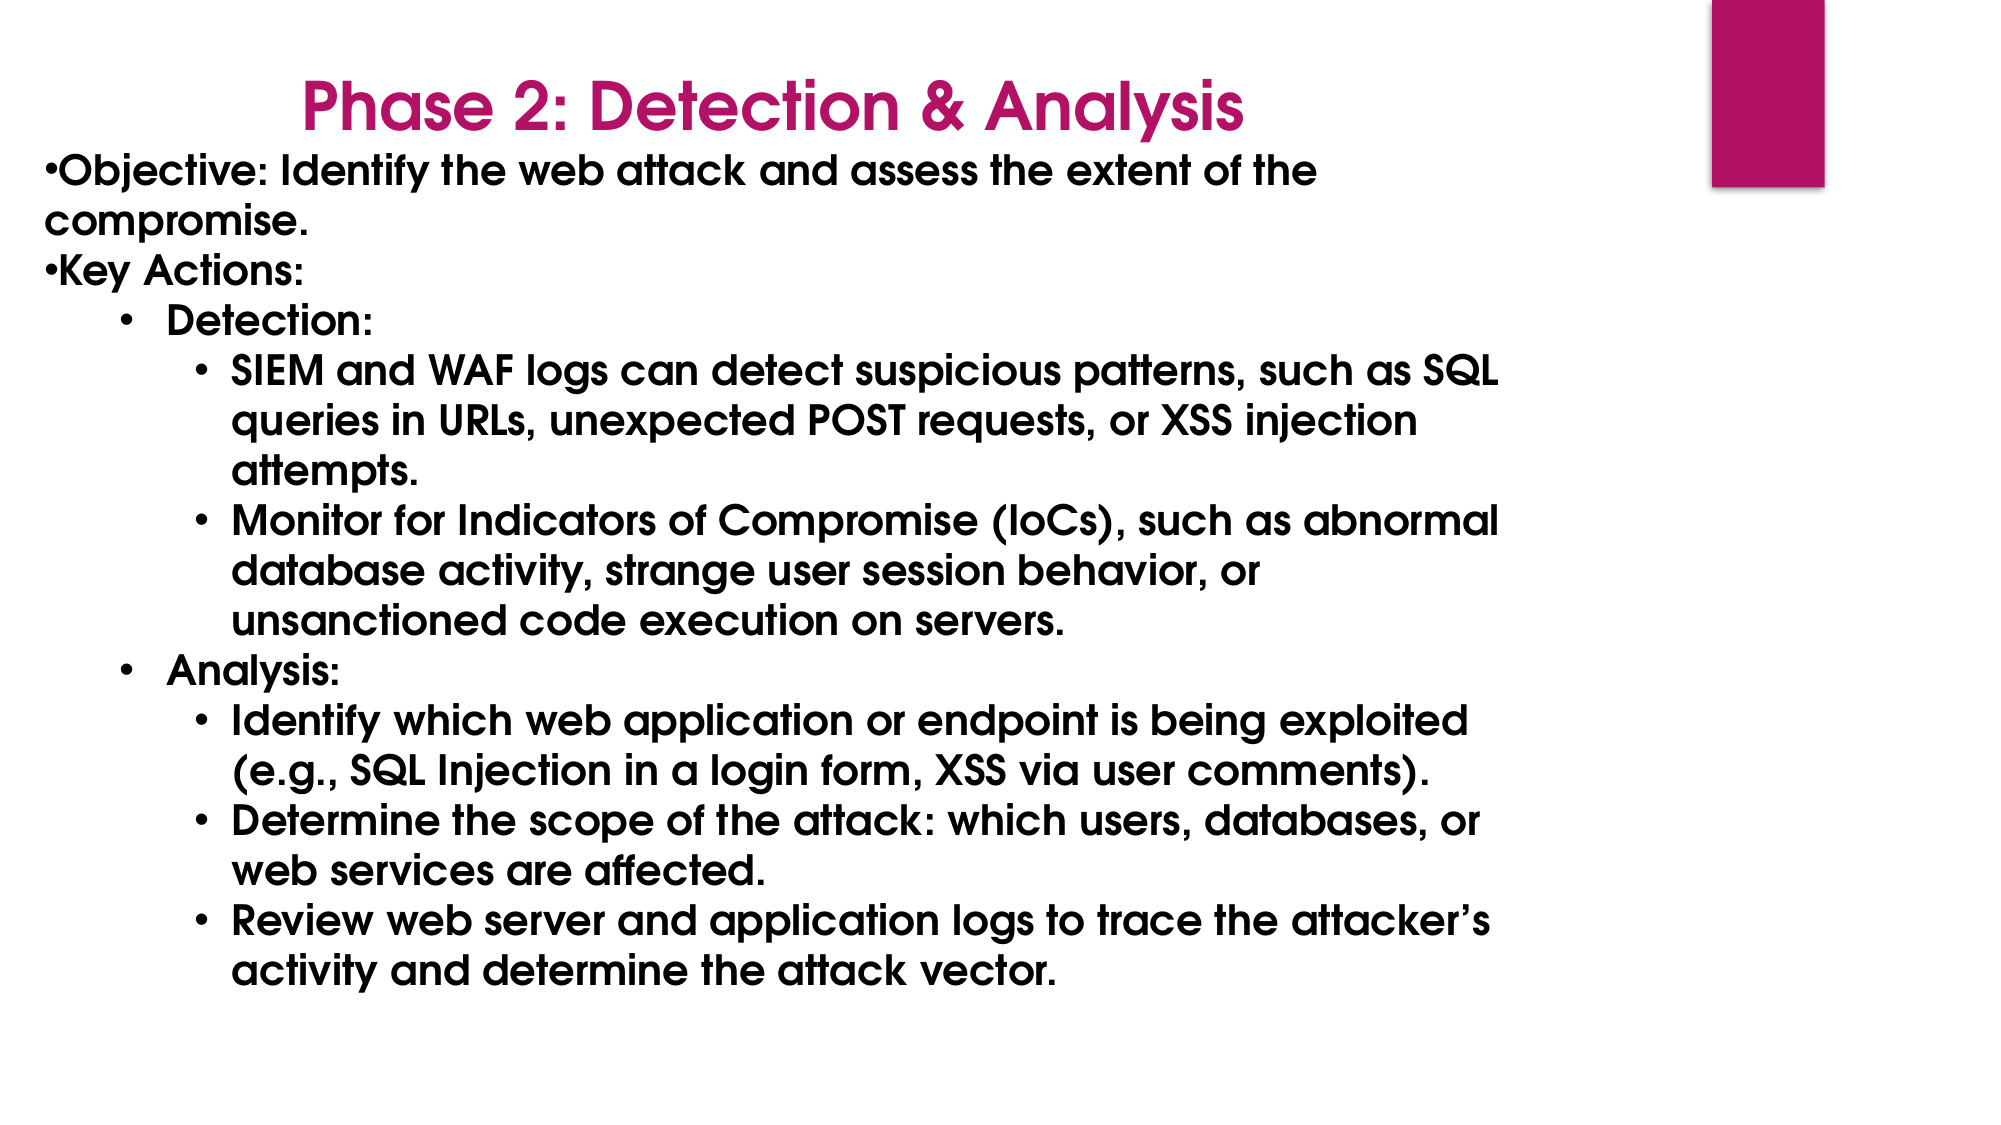

Phase 2: Detection & Analysis
Objective: Identify the web attack and assess the extent of the compromise.
Key Actions:
Detection:
SIEM and WAF logs can detect suspicious patterns, such as SQL queries in URLs, unexpected POST requests, or XSS injection attempts.
Monitor for Indicators of Compromise (IoCs), such as abnormal database activity, strange user session behavior, or unsanctioned code execution on servers.
Analysis:
Identify which web application or endpoint is being exploited (e.g., SQL Injection in a login form, XSS via user comments).
Determine the scope of the attack: which users, databases, or web services are affected.
Review web server and application logs to trace the attacker’s activity and determine the attack vector.